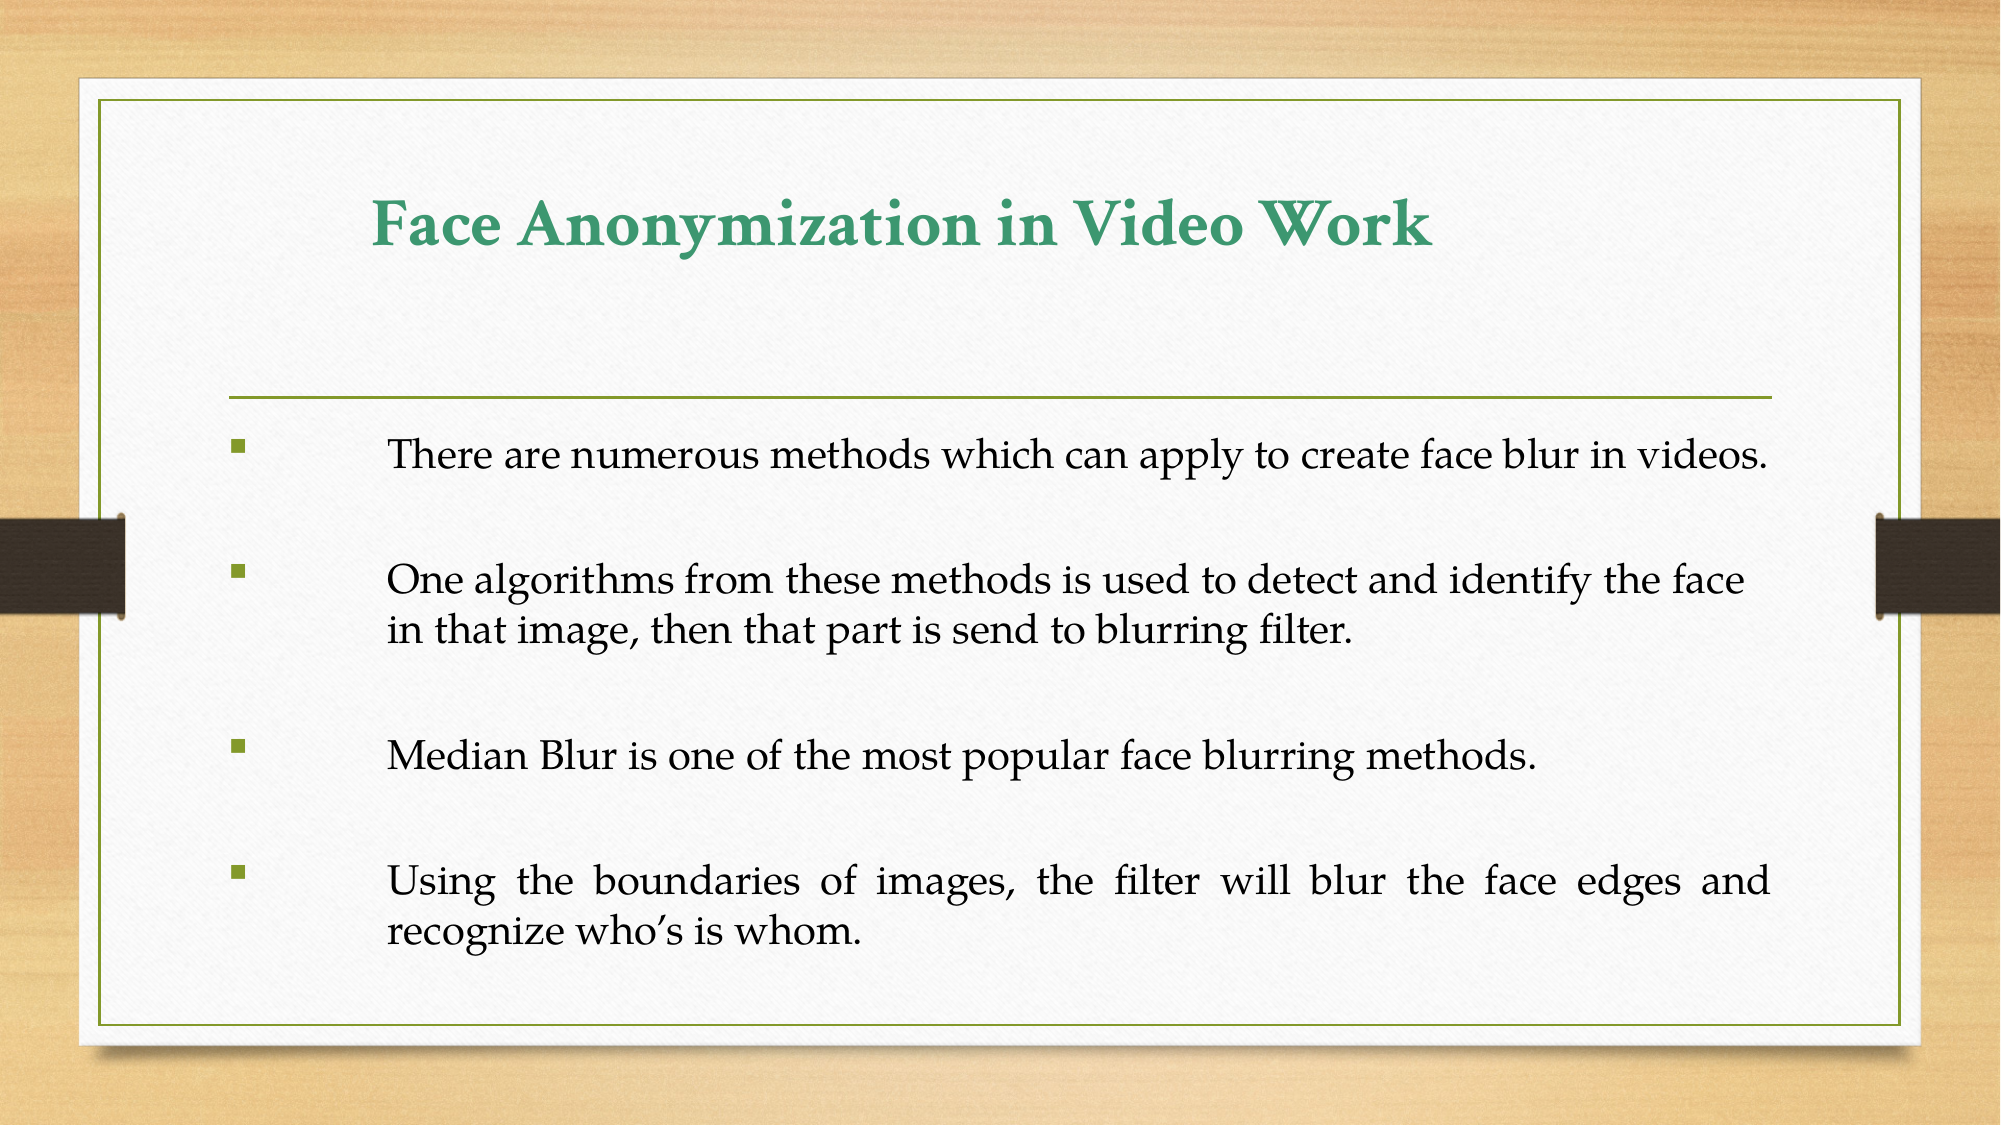

# Face Anonymization in Video Work
There are numerous methods which can apply to create face blur in videos.

One algorithms from these methods is used to detect and identify the face in that image, then that part is send to blurring filter.

Median Blur is one of the most popular face blurring methods.

Using the boundaries of images, the filter will blur the face edges and recognize who’s is whom.